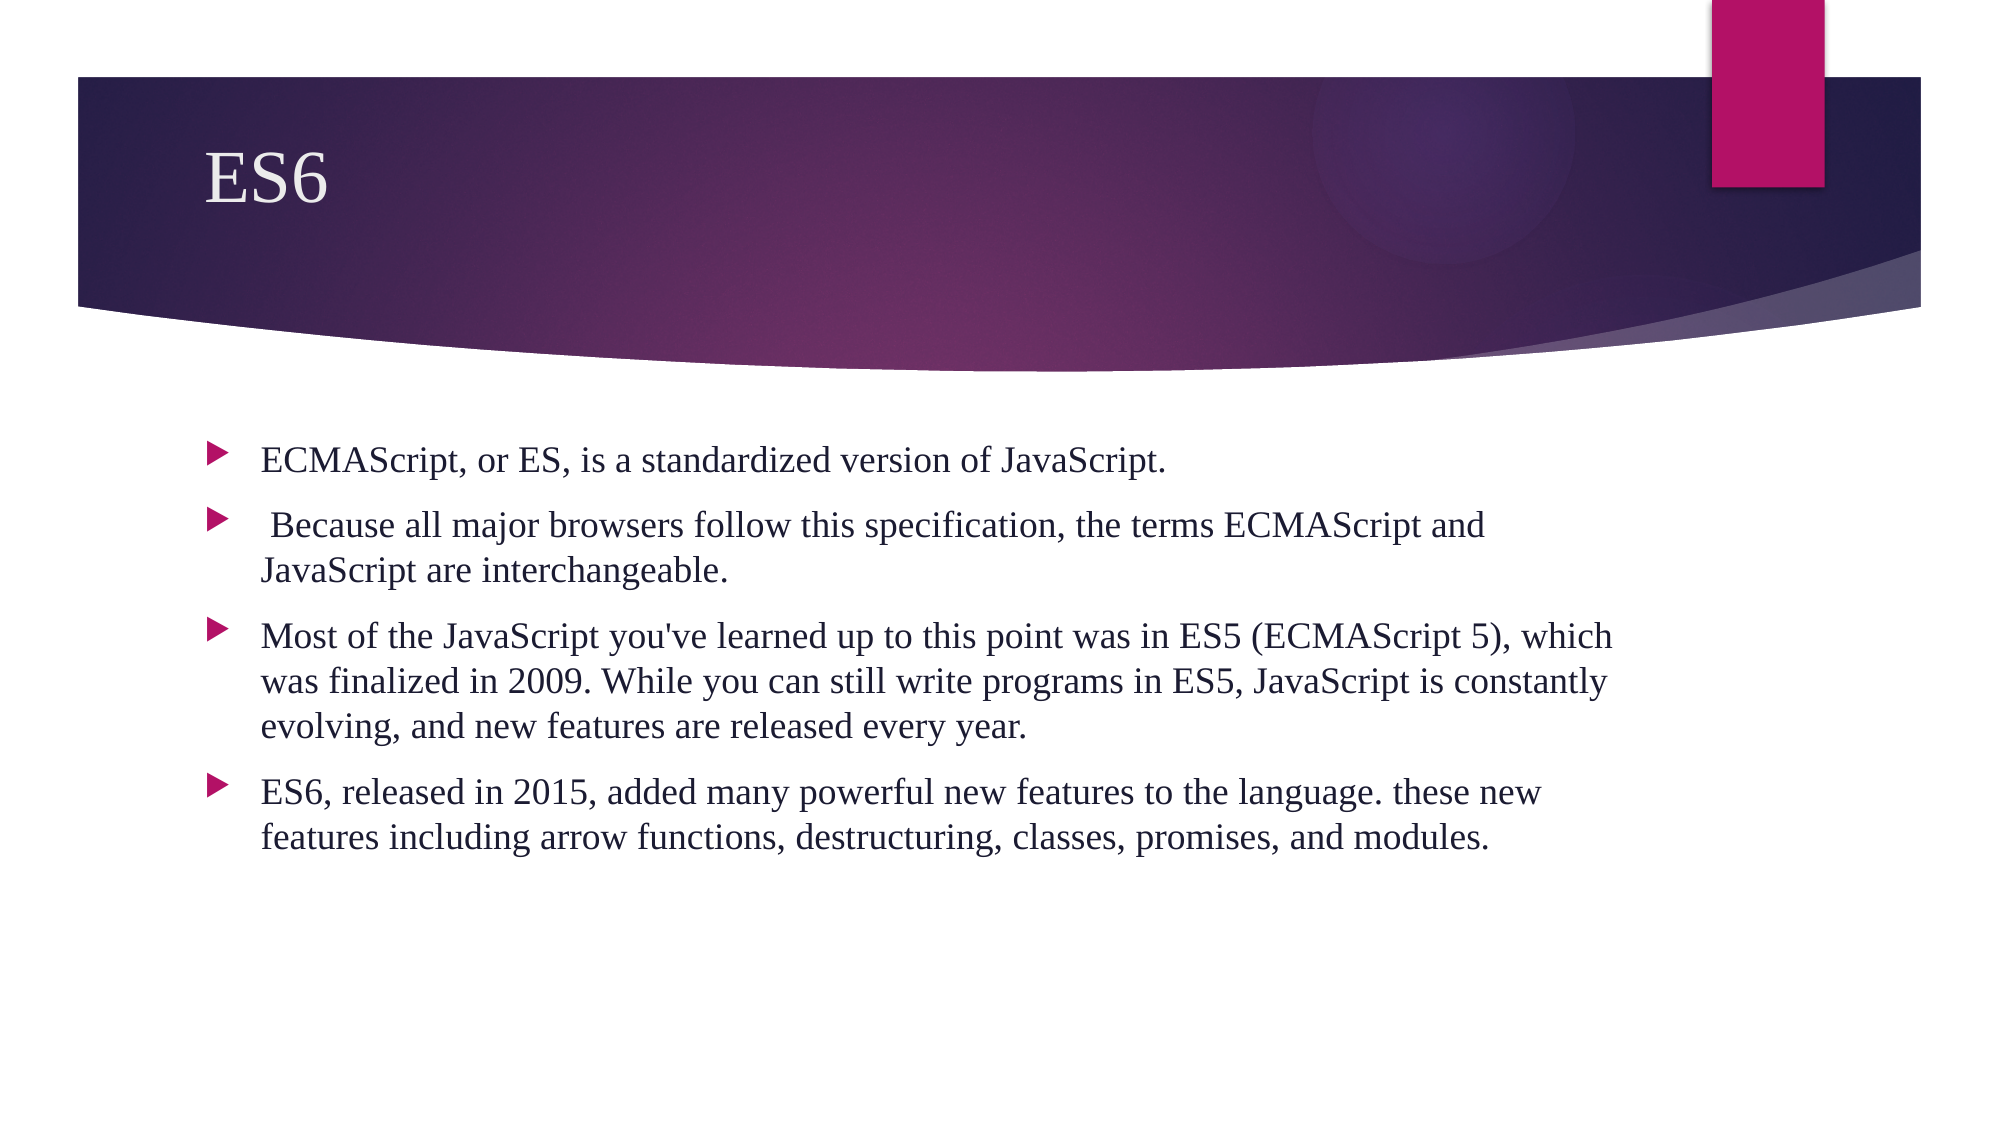

# ES6
ECMAScript, or ES, is a standardized version of JavaScript.
 Because all major browsers follow this specification, the terms ECMAScript and JavaScript are interchangeable.
Most of the JavaScript you've learned up to this point was in ES5 (ECMAScript 5), which was finalized in 2009. While you can still write programs in ES5, JavaScript is constantly evolving, and new features are released every year.
ES6, released in 2015, added many powerful new features to the language. these new features including arrow functions, destructuring, classes, promises, and modules.